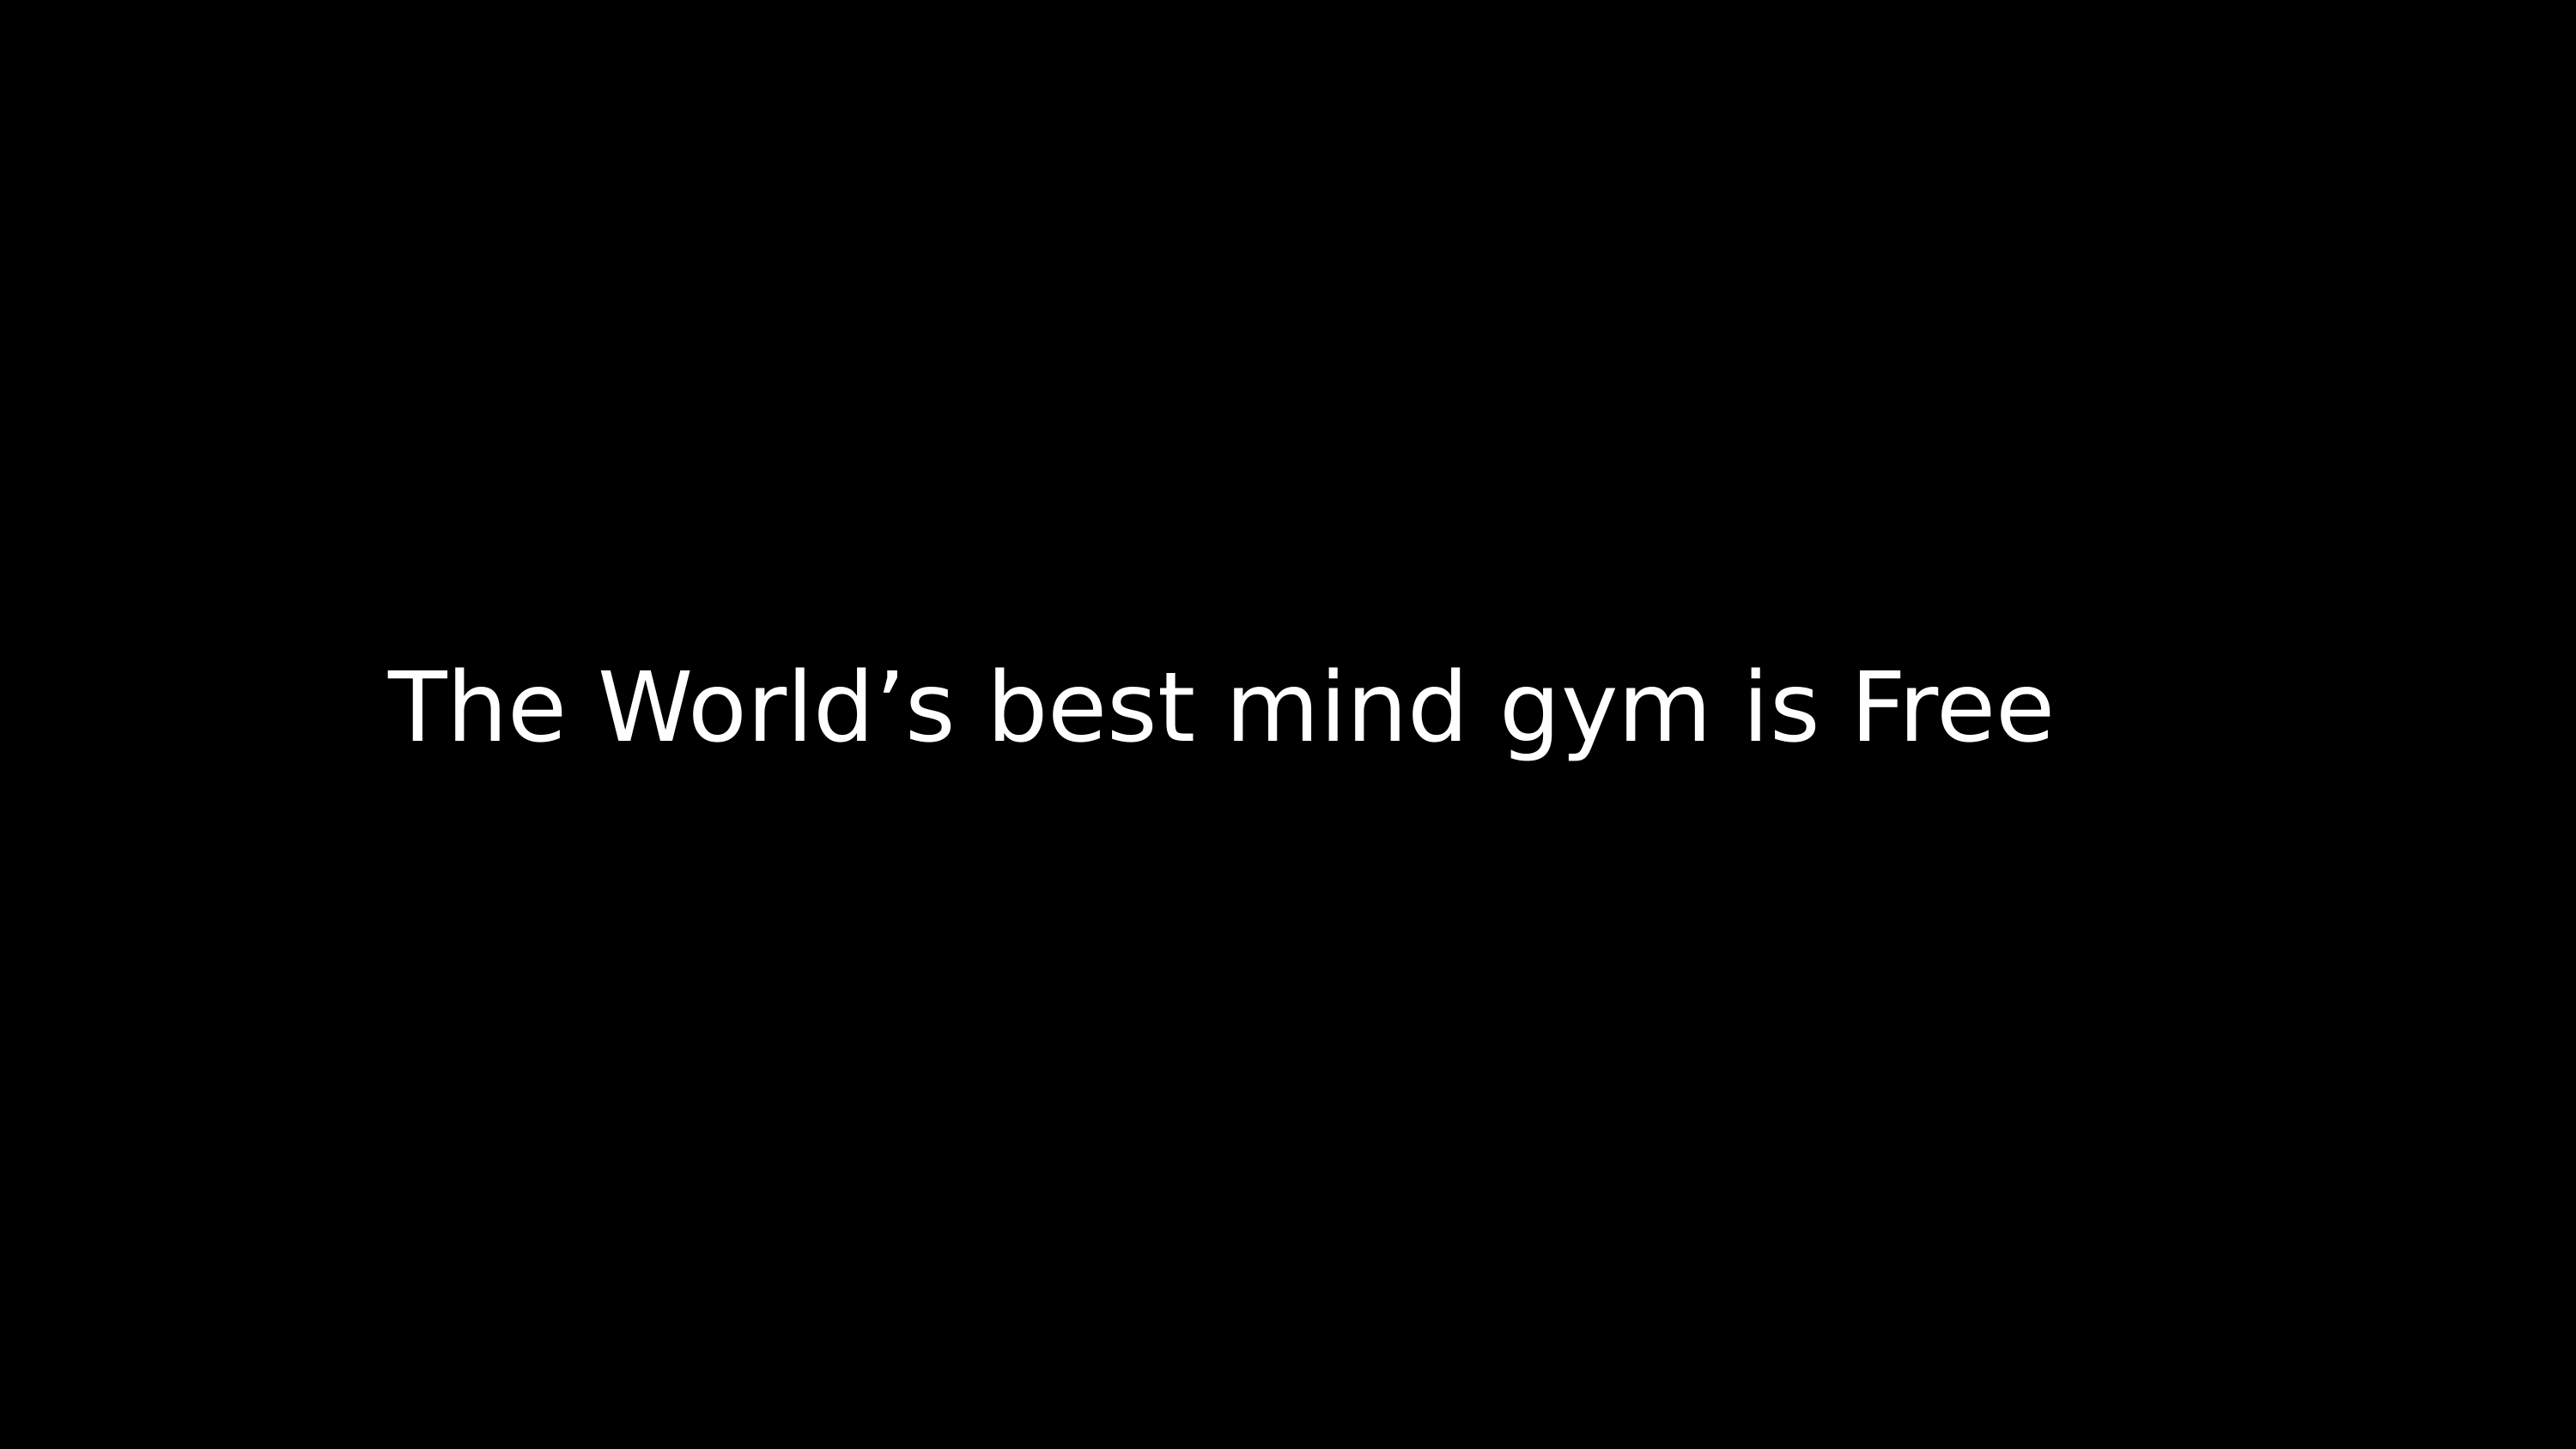

The World’s best mind gym is Free